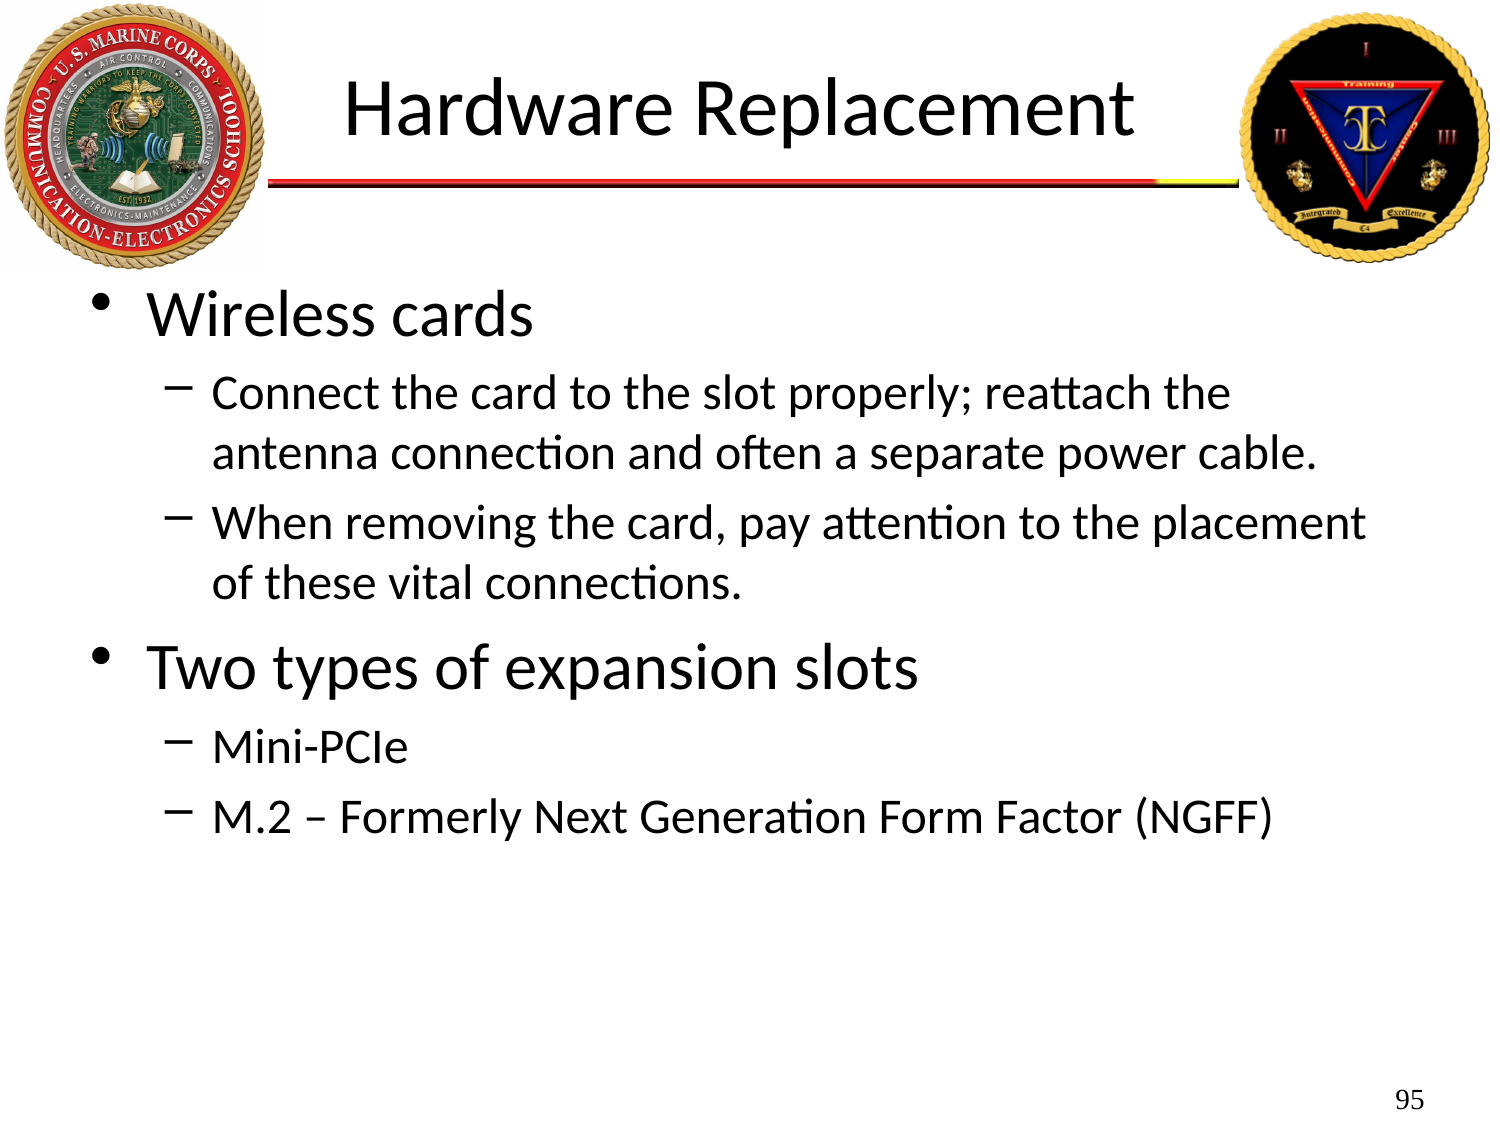

# Hardware Replacement
Wireless cards
Connect the card to the slot properly; reattach the antenna connection and often a separate power cable.
When removing the card, pay attention to the placement of these vital connections.
Two types of expansion slots
Mini-PCIe
M.2 – Formerly Next Generation Form Factor (NGFF)